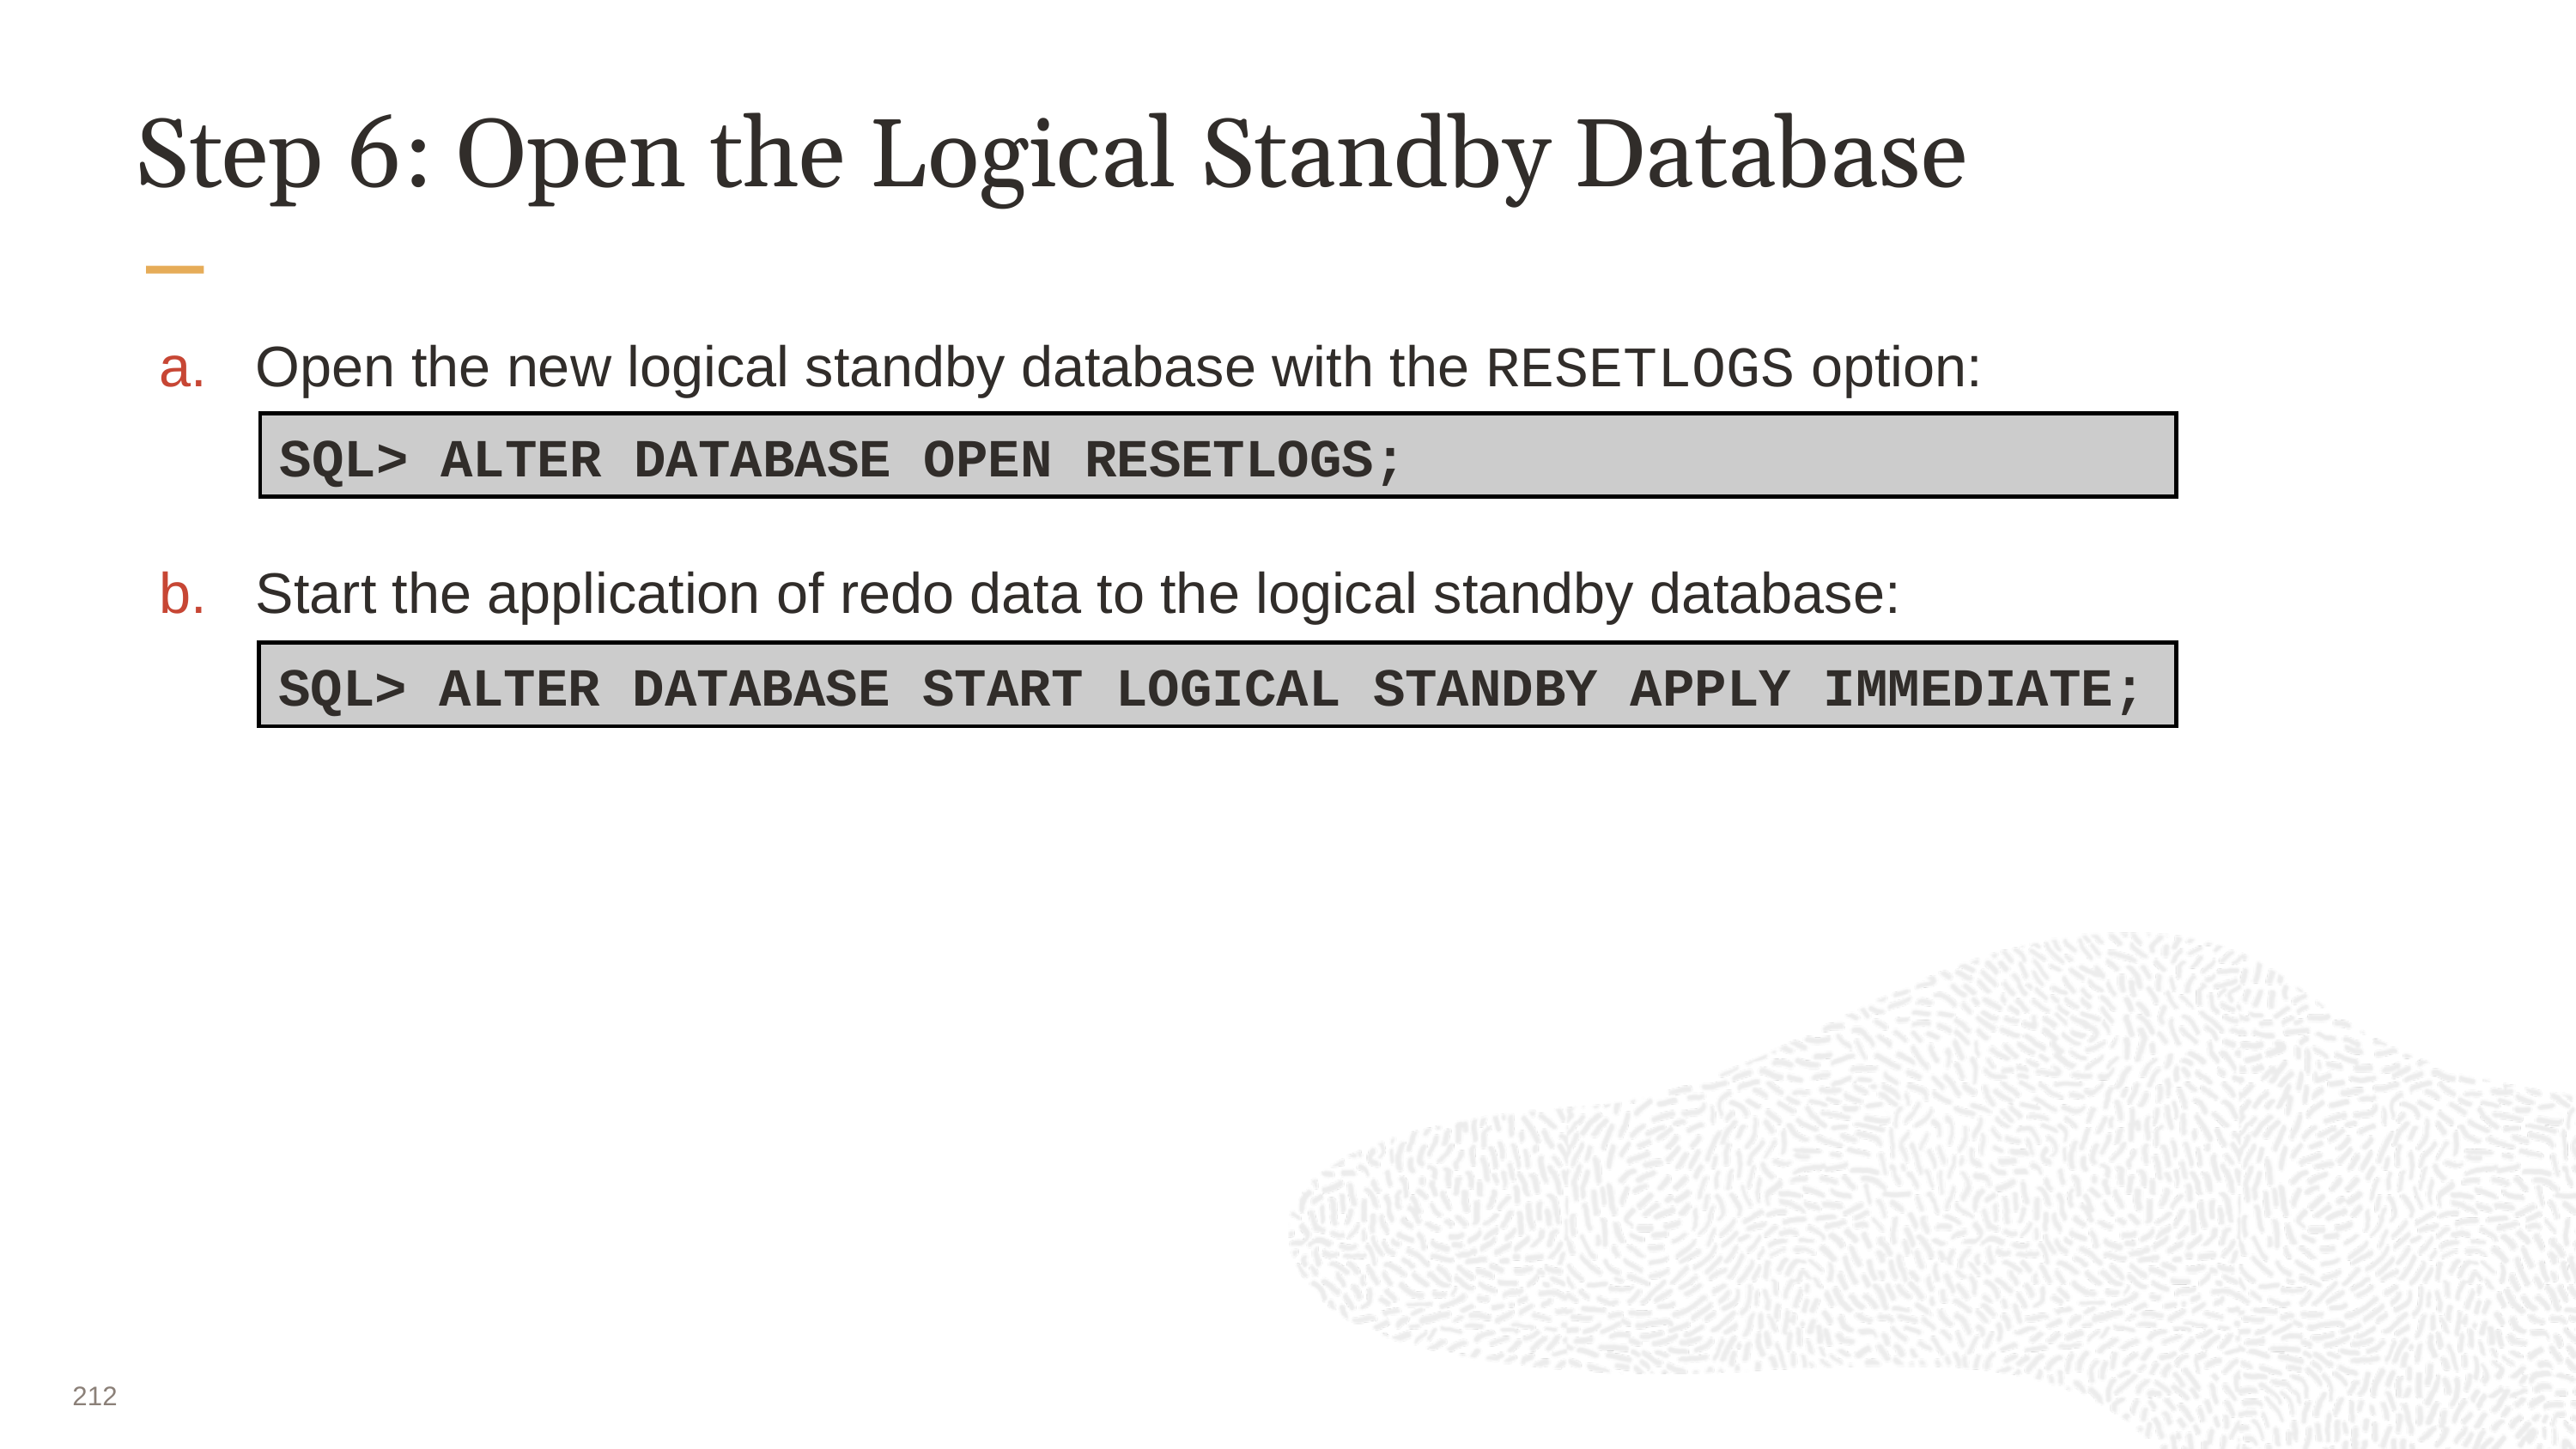

# Step 6: Open the Logical Standby Database
Open the new logical standby database with the RESETLOGS option:

Start the application of redo data to the logical standby database:
SQL> ALTER DATABASE OPEN RESETLOGS;
SQL> ALTER DATABASE START LOGICAL STANDBY APPLY IMMEDIATE;